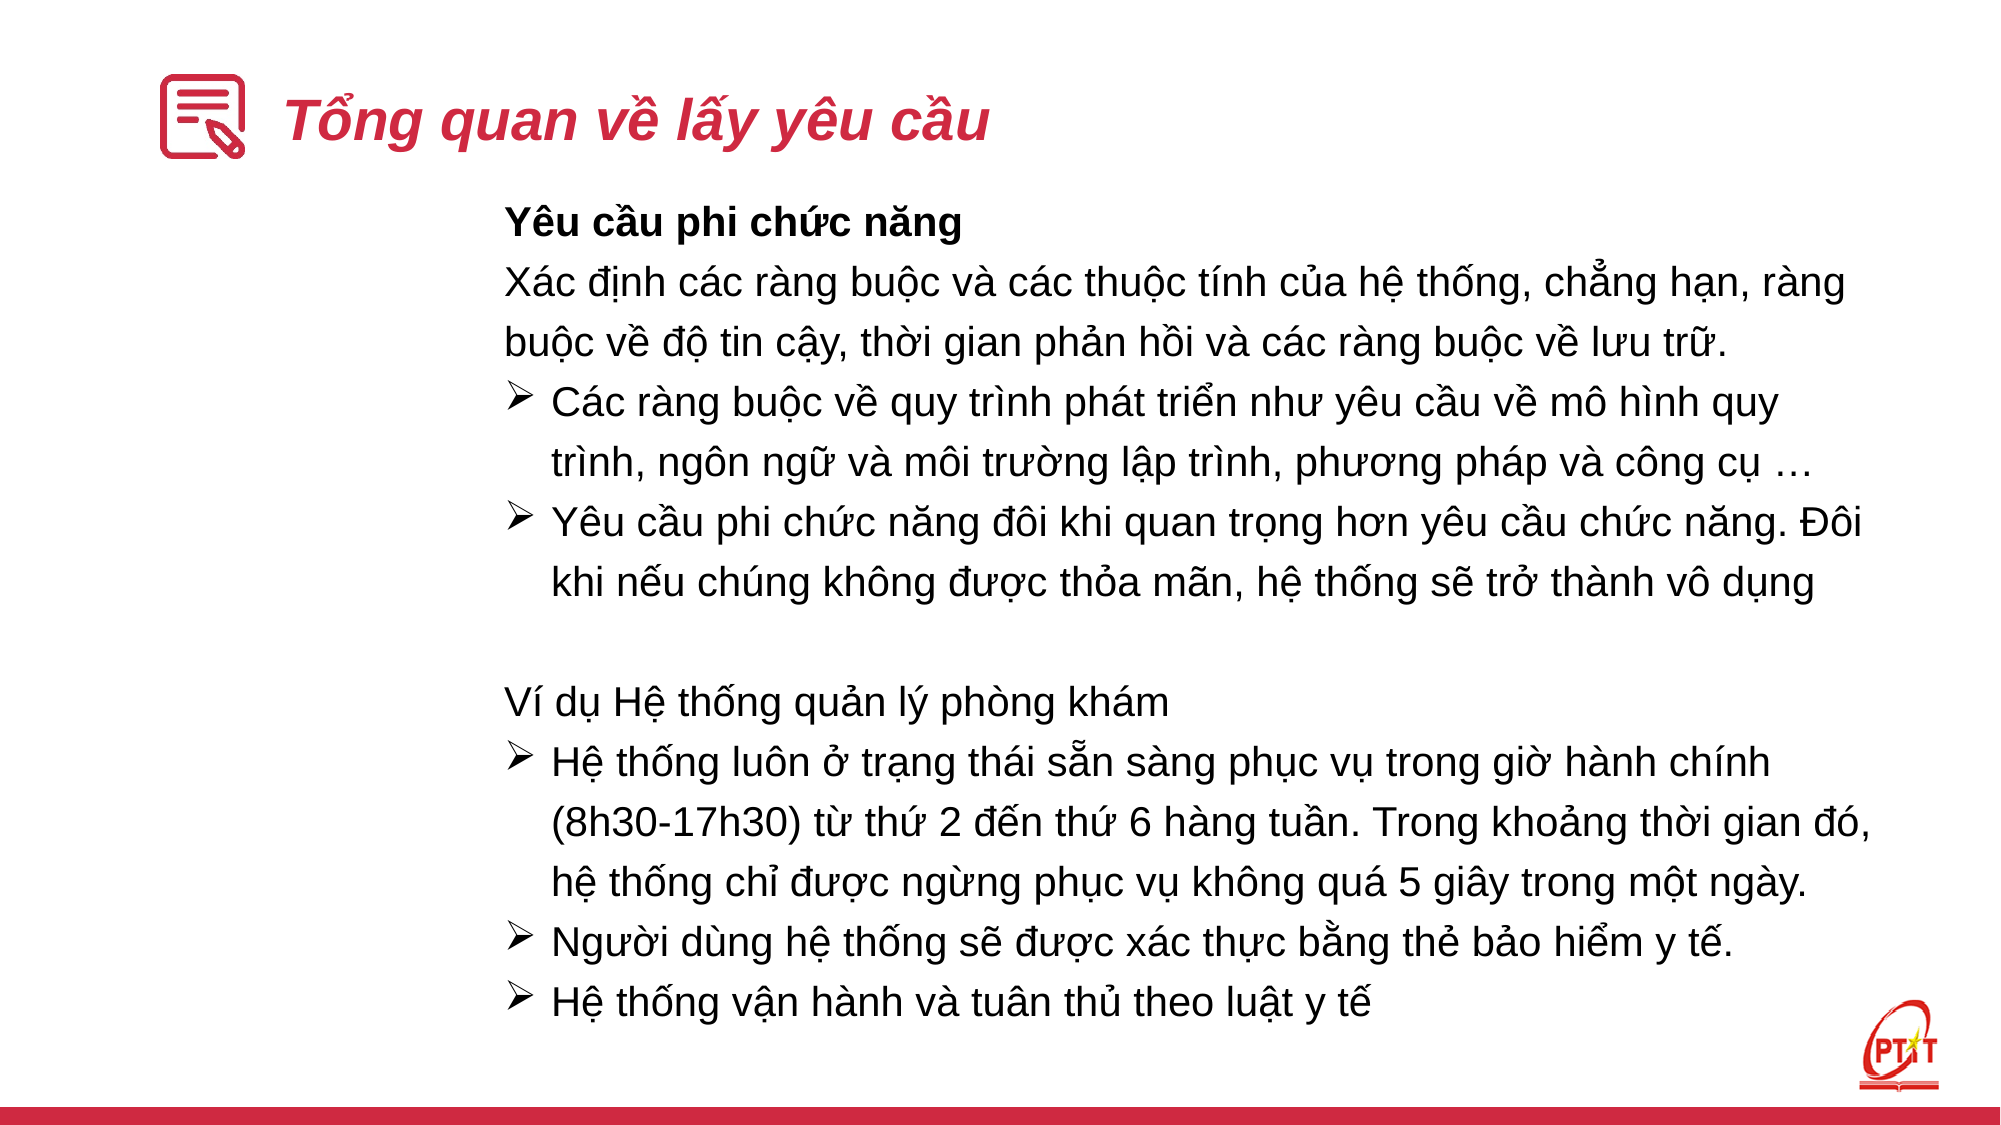

# Tổng quan về lấy yêu cầu
Yêu cầu phi chức năng
Xác định các ràng buộc và các thuộc tính của hệ thống, chẳng hạn, ràng buộc về độ tin cậy, thời gian phản hồi và các ràng buộc về lưu trữ.
Các ràng buộc về quy trình phát triển như yêu cầu về mô hình quy trình, ngôn ngữ và môi trường lập trình, phương pháp và công cụ …
Yêu cầu phi chức năng đôi khi quan trọng hơn yêu cầu chức năng. Đôi khi nếu chúng không được thỏa mãn, hệ thống sẽ trở thành vô dụng
Ví dụ Hệ thống quản lý phòng khám
Hệ thống luôn ở trạng thái sẵn sàng phục vụ trong giờ hành chính (8h30-17h30) từ thứ 2 đến thứ 6 hàng tuần. Trong khoảng thời gian đó, hệ thống chỉ được ngừng phục vụ không quá 5 giây trong một ngày.
Người dùng hệ thống sẽ được xác thực bằng thẻ bảo hiểm y tế.
Hệ thống vận hành và tuân thủ theo luật y tế